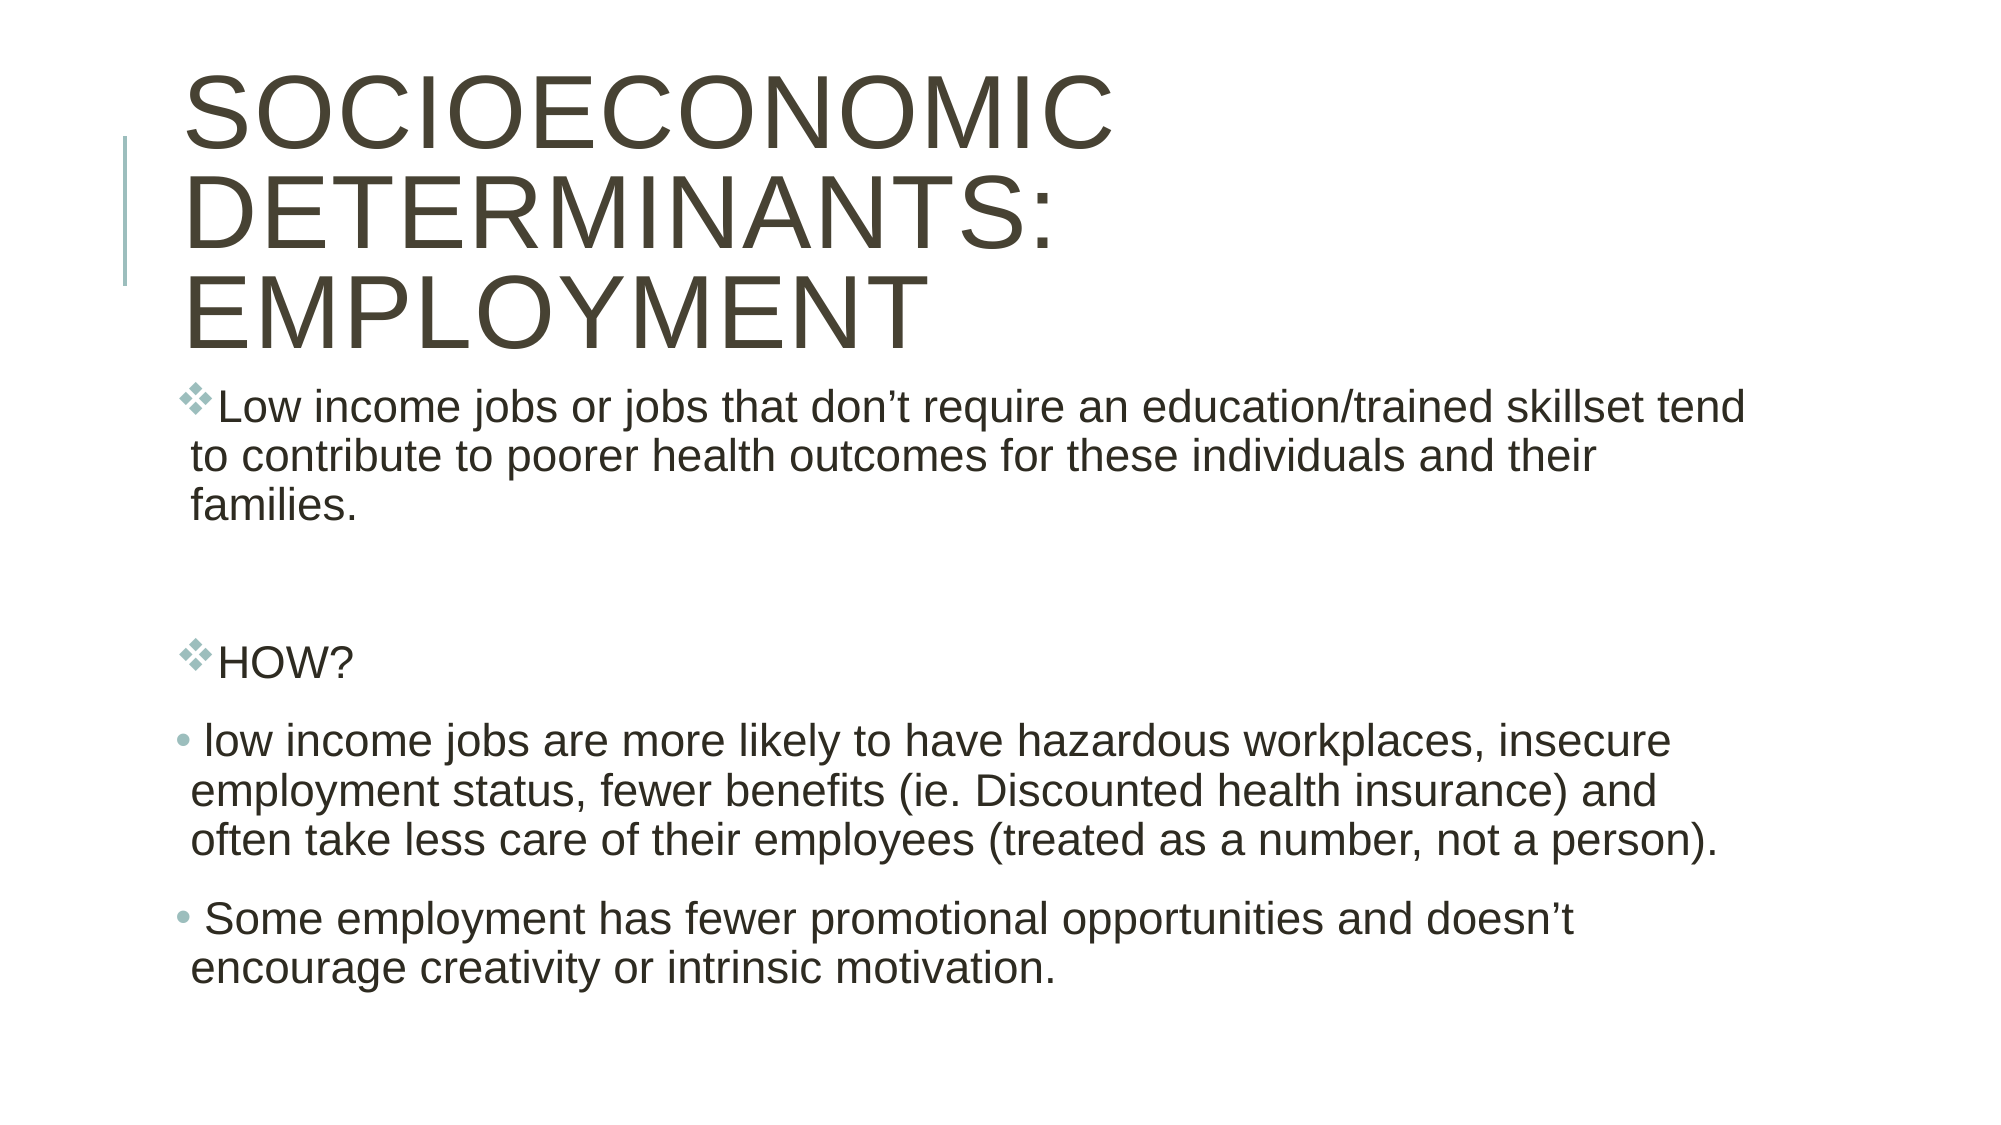

# Socioeconomic determinants: employment
Low income jobs or jobs that don’t require an education/trained skillset tend to contribute to poorer health outcomes for these individuals and their families.

HOW?
 low income jobs are more likely to have hazardous workplaces, insecure employment status, fewer benefits (ie. Discounted health insurance) and often take less care of their employees (treated as a number, not a person).
 Some employment has fewer promotional opportunities and doesn’t encourage creativity or intrinsic motivation.